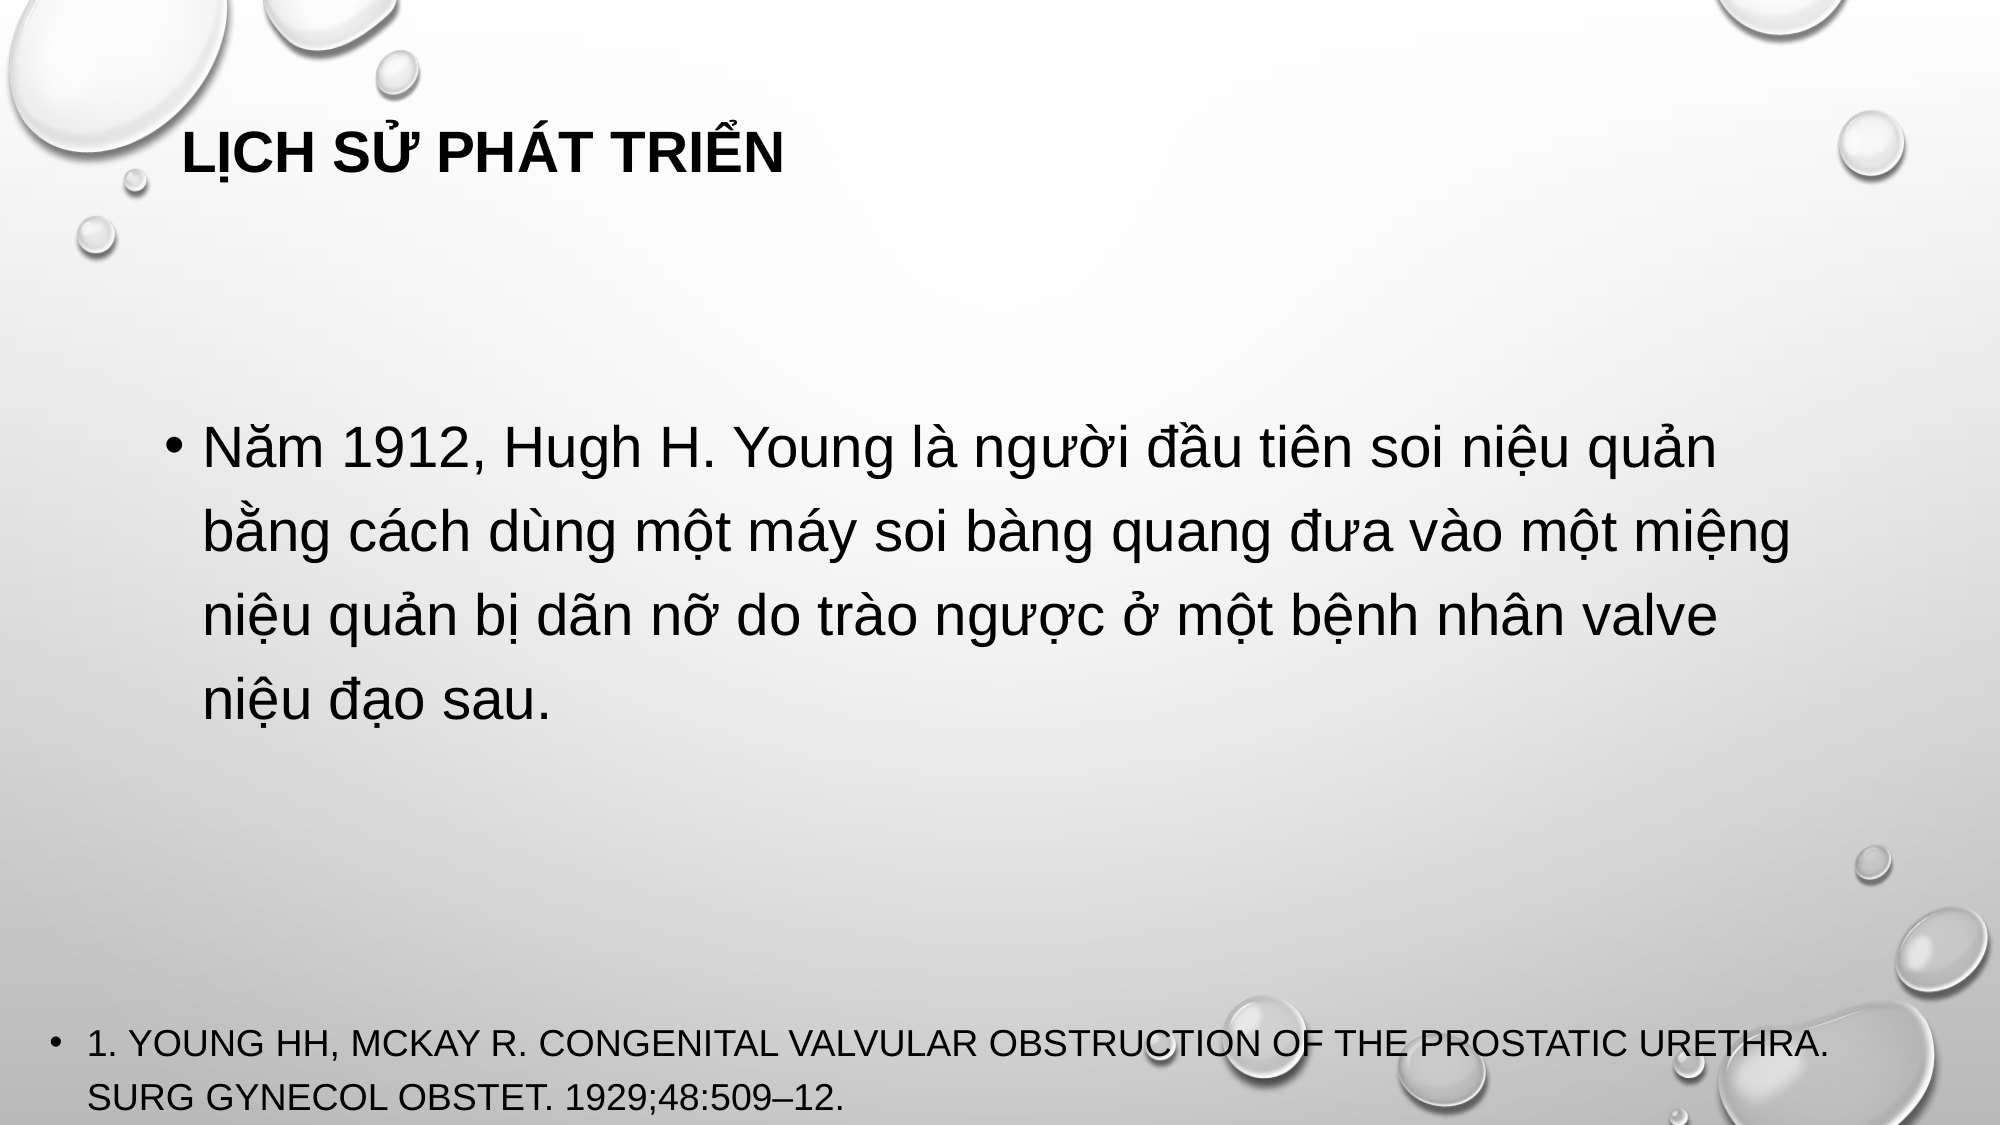

# Lịch sử phát triển
Năm 1912, Hugh H. Young là người đầu tiên soi niệu quản bằng cách dùng một máy soi bàng quang đưa vào một miệng niệu quản bị dãn nỡ do trào ngược ở một bệnh nhân valve niệu đạo sau.

1. Young HH, McKay R. Congenital valvular obstruction of the prostatic urethra. Surg Gynecol Obstet. 1929;48:509–12.